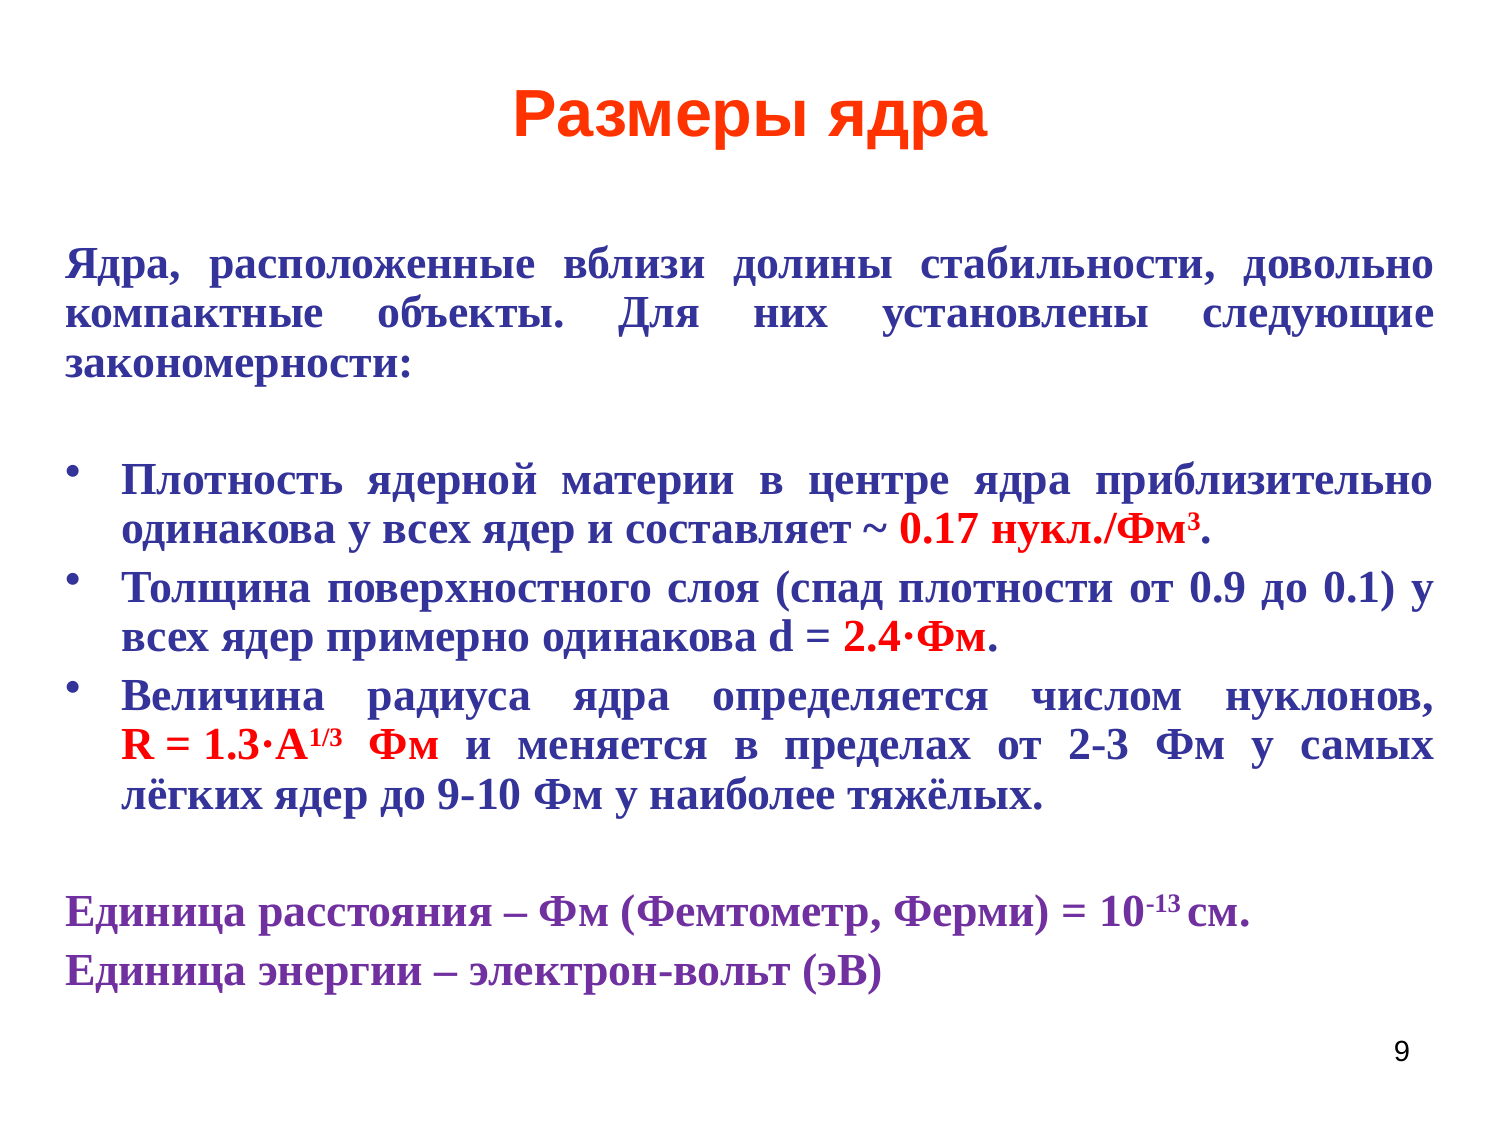

# Размеры ядра

Ядра, расположенные вблизи долины стабильности, довольно компактные объекты. Для них установлены следующие закономерности:

Плотность ядерной материи в центре ядра приблизительно одинакова у всех ядер и составляет ~ 0.17 нукл./Фм3.
Толщина поверхностного слоя (спад плотности от 0.9 до 0.1) у всех ядер примерно одинакова d = 2.4·Фм.
Величина радиуса ядра определяется числом нуклонов, R = 1.3·A1/3 Фм и меняется в пределах от 2-3 Фм у самых лёгких ядер до 9-10 Фм у наиболее тяжёлых.

Единица расстояния – Фм (Фемтометр, Ферми) = 10-13 см.
Единица энергии – электрон-вольт (эВ)
9